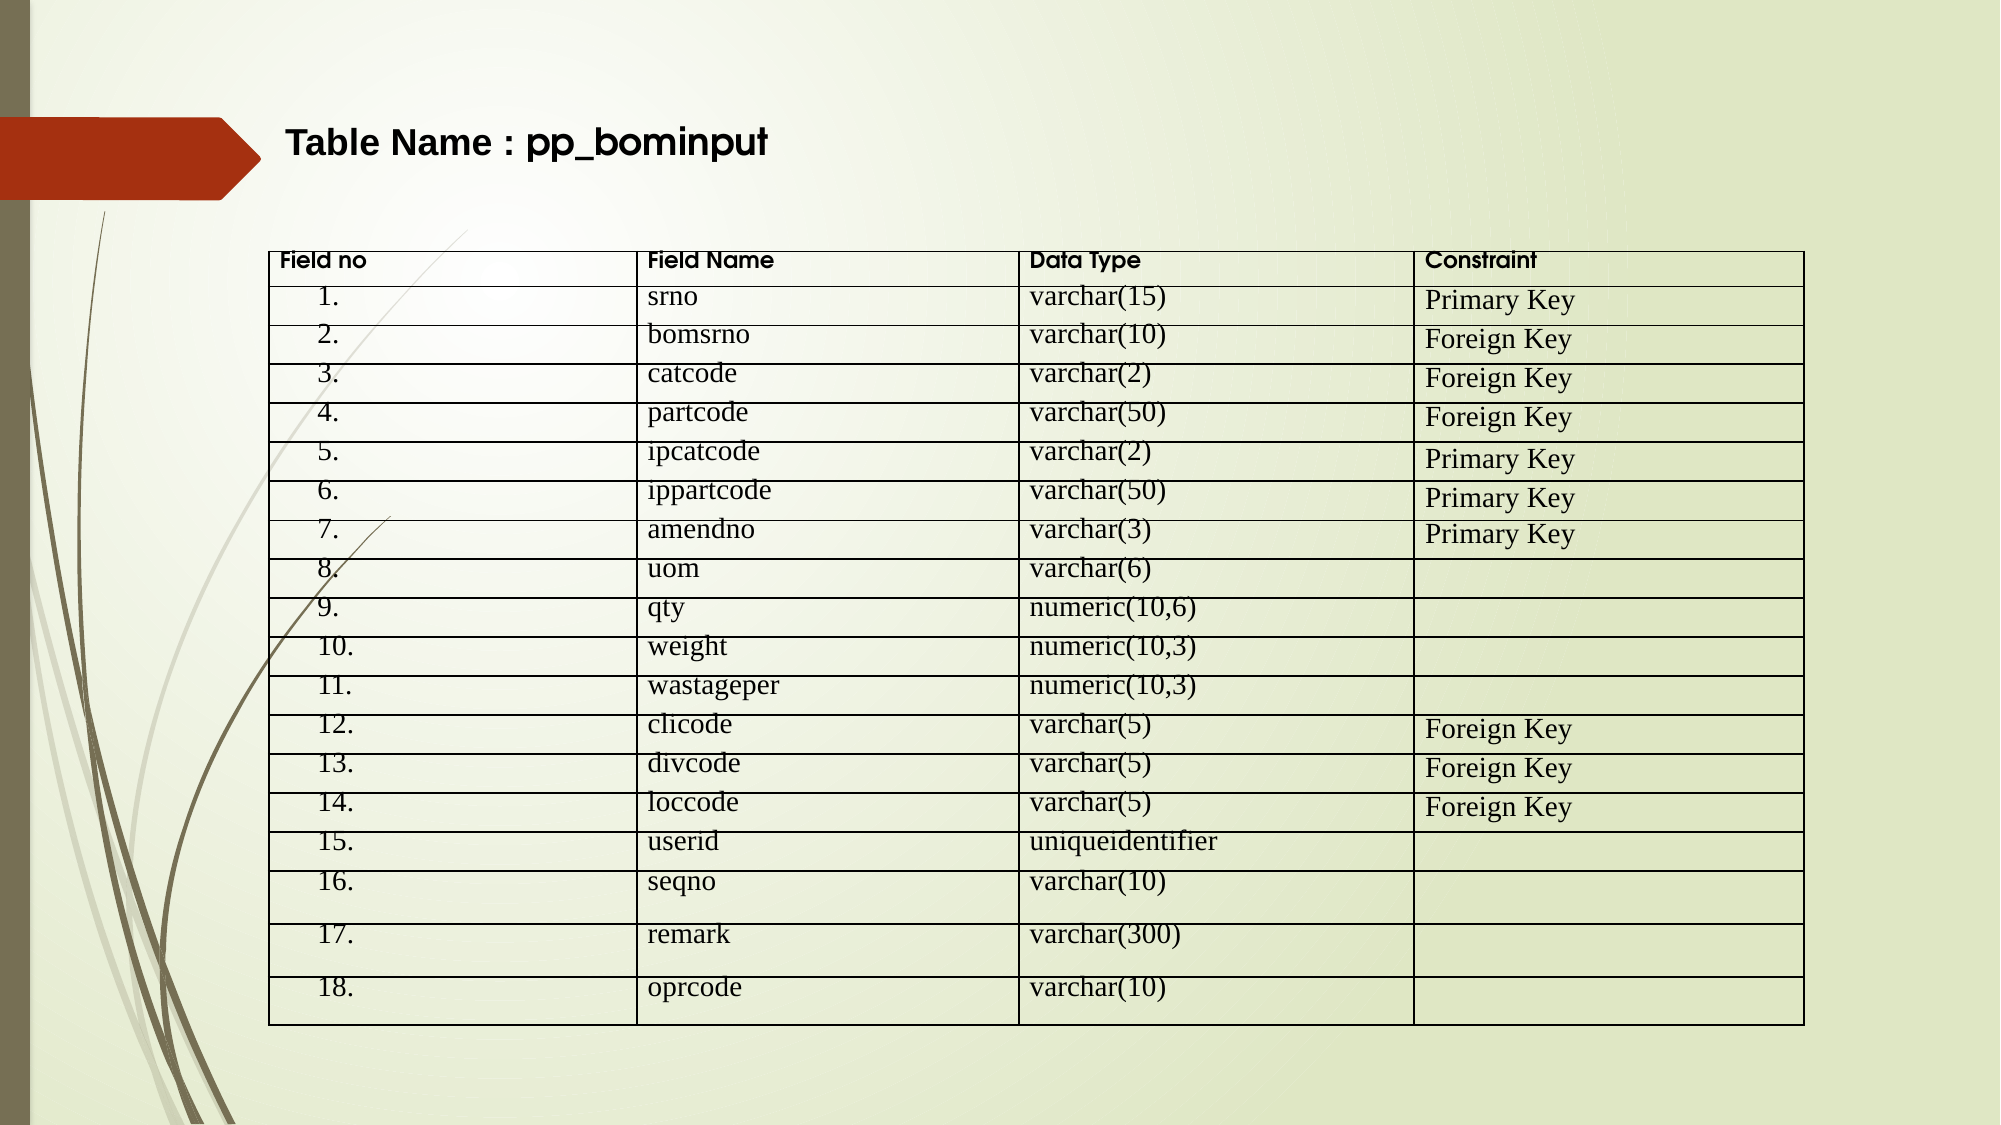

Table Name : pp_bominput
| Field no | Field Name | Data Type | Constraint |
| --- | --- | --- | --- |
| 1. | srno | varchar(15) | Primary Key |
| 2. | bomsrno | varchar(10) | Foreign Key |
| 3. | catcode | varchar(2) | Foreign Key |
| 4. | partcode | varchar(50) | Foreign Key |
| 5. | ipcatcode | varchar(2) | Primary Key |
| 6. | ippartcode | varchar(50) | Primary Key |
| 7. | amendno | varchar(3) | Primary Key |
| 8. | uom | varchar(6) |  |
| 9. | qty | numeric(10,6) |  |
| 10. | weight | numeric(10,3) |  |
| 11. | wastageper | numeric(10,3) |  |
| 12. | clicode | varchar(5) | Foreign Key |
| 13. | divcode | varchar(5) | Foreign Key |
| 14. | loccode | varchar(5) | Foreign Key |
| 15. | userid | uniqueidentifier |  |
| 16. | seqno | varchar(10) |  |
| --- | --- | --- | --- |
| 17. | remark | varchar(300) |  |
| 18. | oprcode | varchar(10) |  |
| --- | --- | --- | --- |